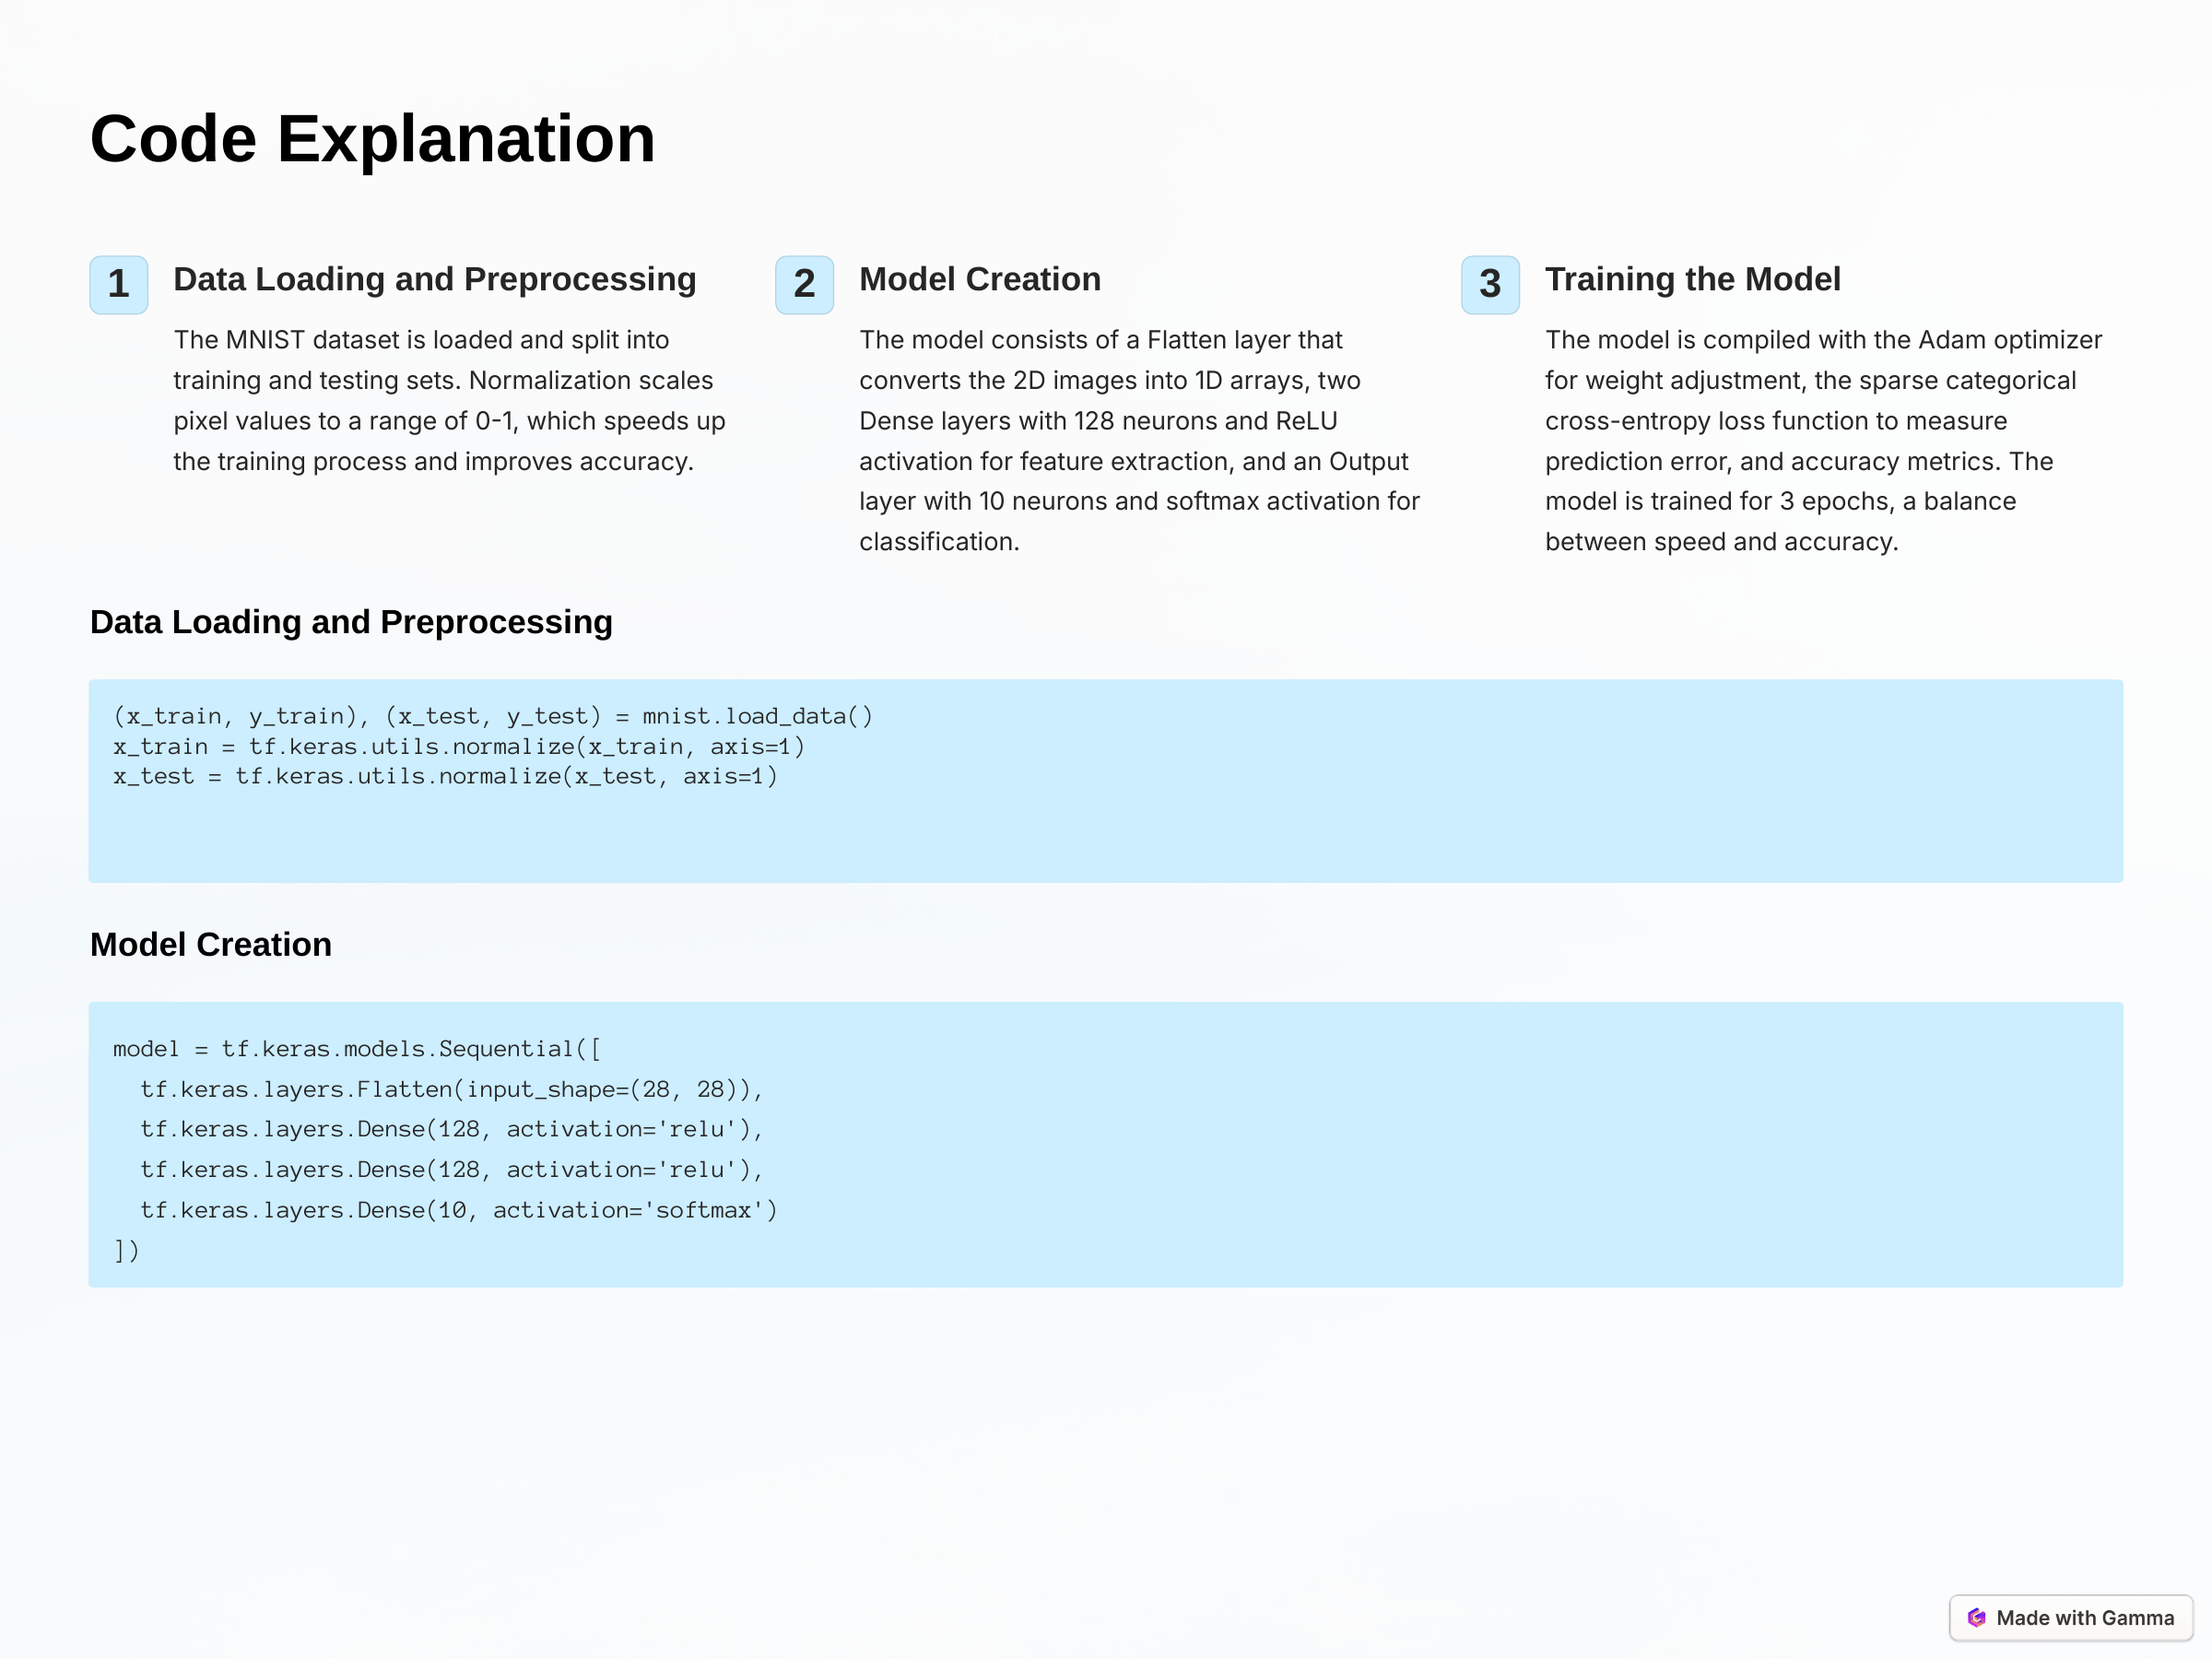

Code Explanation

Data Loading and Preprocessing

Model Creation

Training the Model
1
2
3
The MNIST dataset is loaded and split into training and testing sets. Normalization scales pixel values to a range of 0-1, which speeds up the training process and improves accuracy.
The model consists of a Flatten layer that converts the 2D images into 1D arrays, two Dense layers with 128 neurons and ReLU activation for feature extraction, and an Output layer with 10 neurons and softmax activation for classification.
The model is compiled with the Adam optimizer for weight adjustment, the sparse categorical cross-entropy loss function to measure prediction error, and accuracy metrics. The model is trained for 3 epochs, a balance between speed and accuracy.
Data Loading and Preprocessing

(x_train, y_train), (x_test, y_test) = mnist.load_data()
x_train = tf.keras.utils.normalize(x_train, axis=1)
x_test = tf.keras.utils.normalize(x_test, axis=1)

Model Creation

model = tf.keras.models.Sequential([
  tf.keras.layers.Flatten(input_shape=(28, 28)),
  tf.keras.layers.Dense(128, activation='relu'),
  tf.keras.layers.Dense(128, activation='relu'),
  tf.keras.layers.Dense(10, activation='softmax')
])